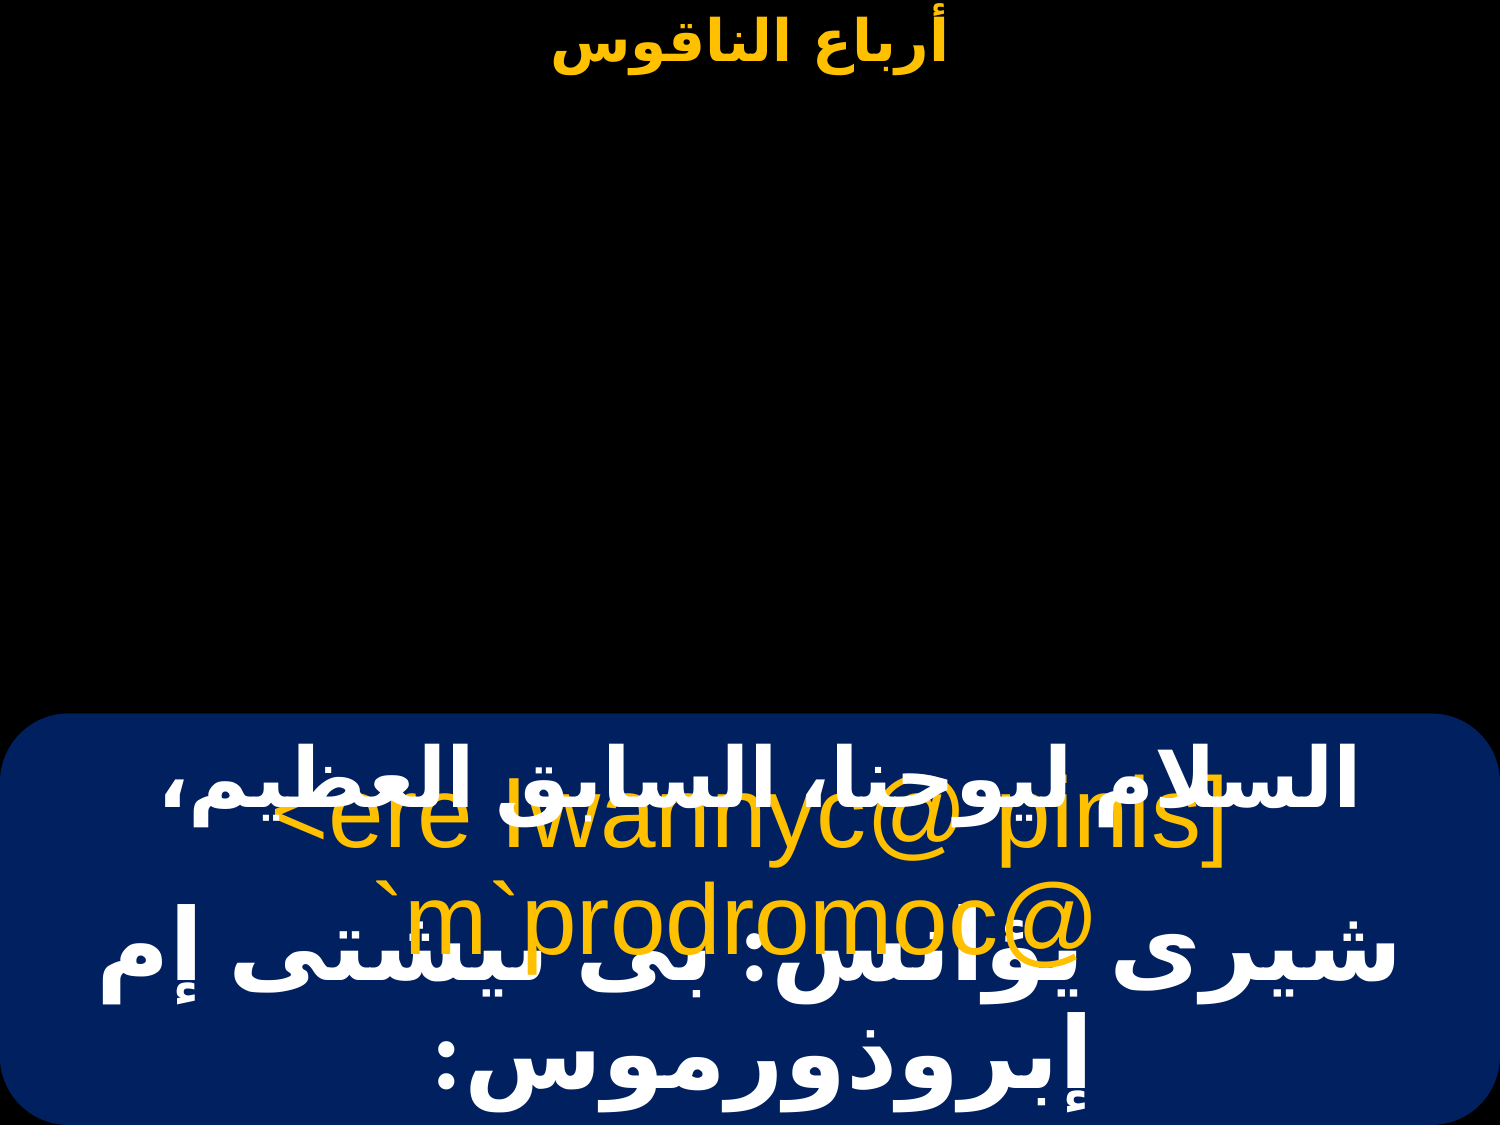

# السلام ليوحنا، السابق العظيم،
<ere Iwannyc@ pinis] `m`prodromoc@
شيرى يؤانس: بى نيشتى إم إبروذورموس: